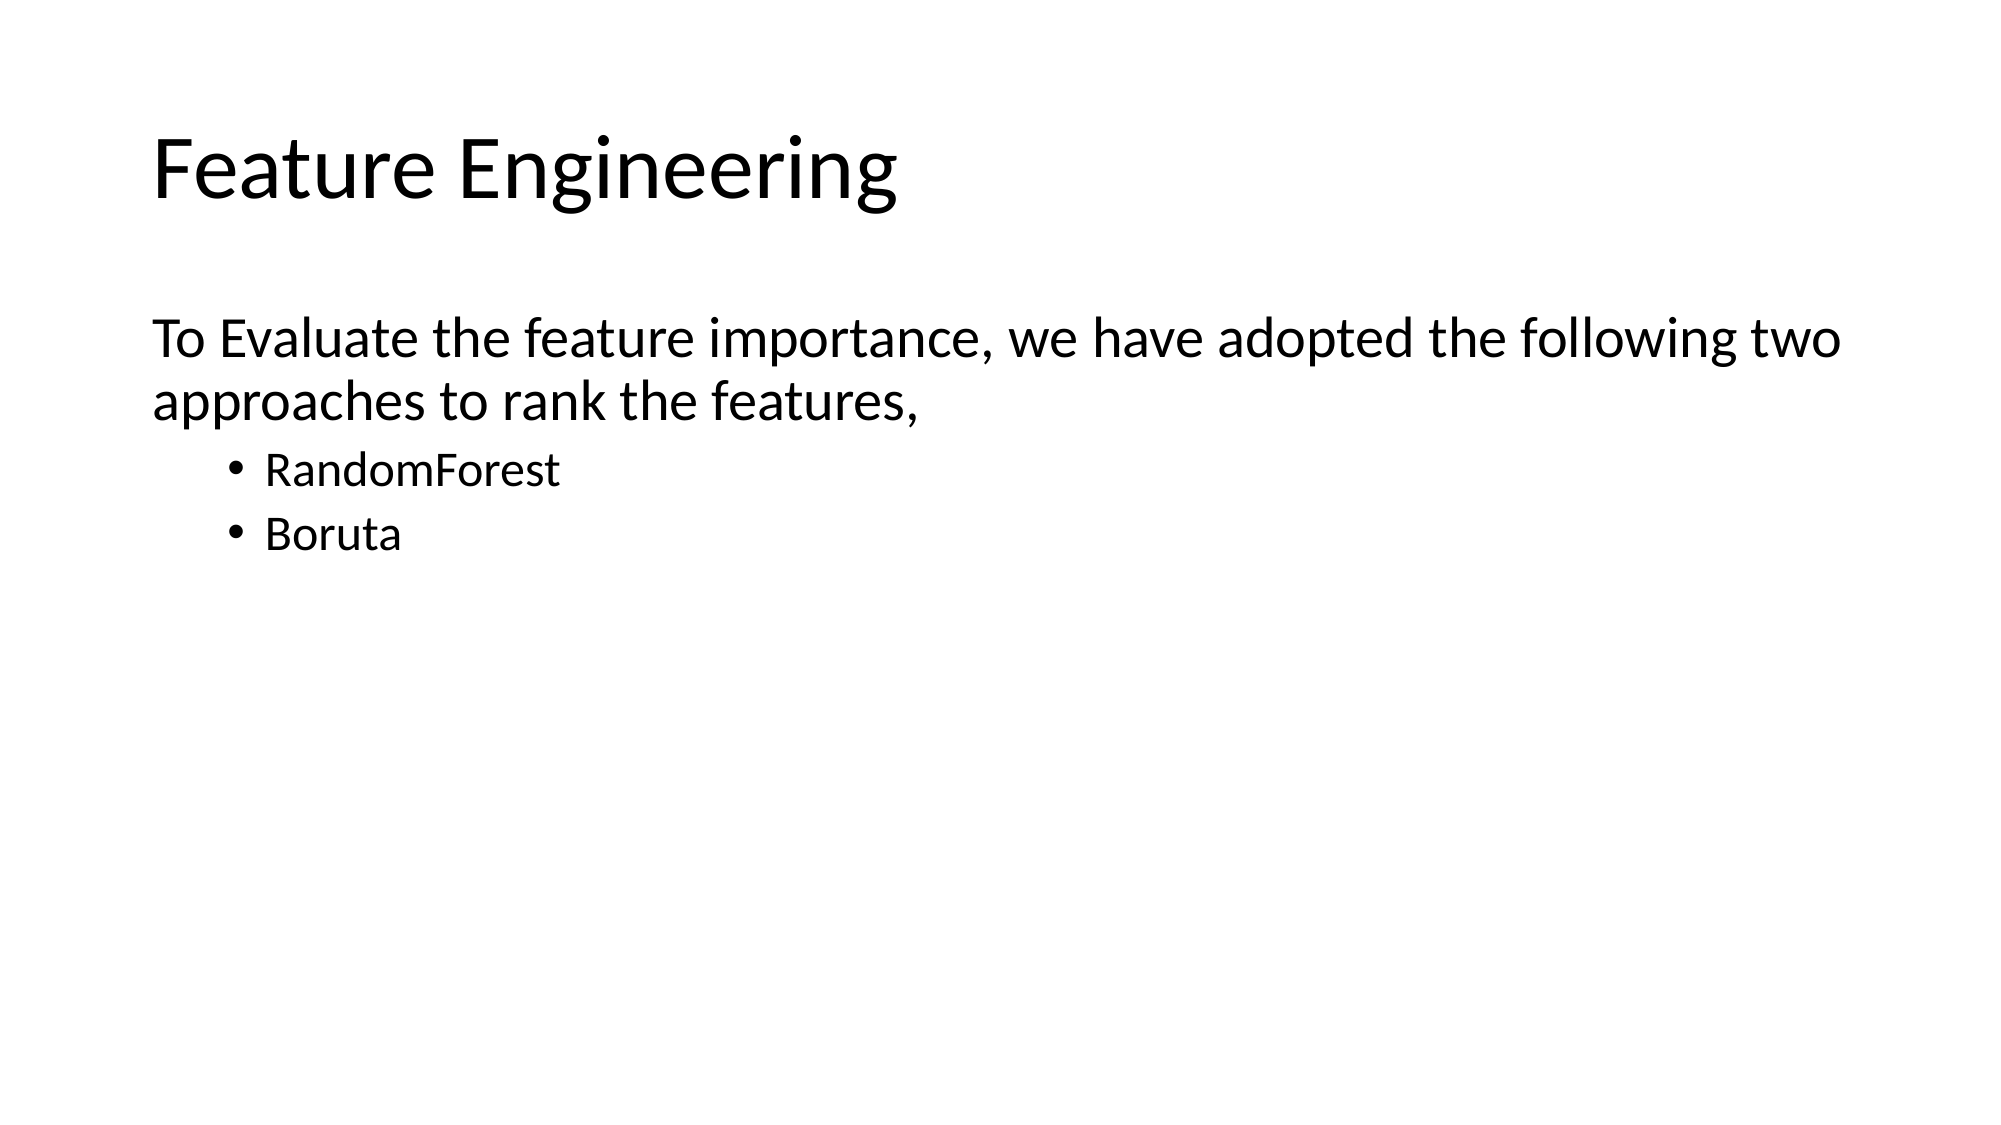

# Feature Engineering
To Evaluate the feature importance, we have adopted the following two approaches to rank the features,
RandomForest
Boruta